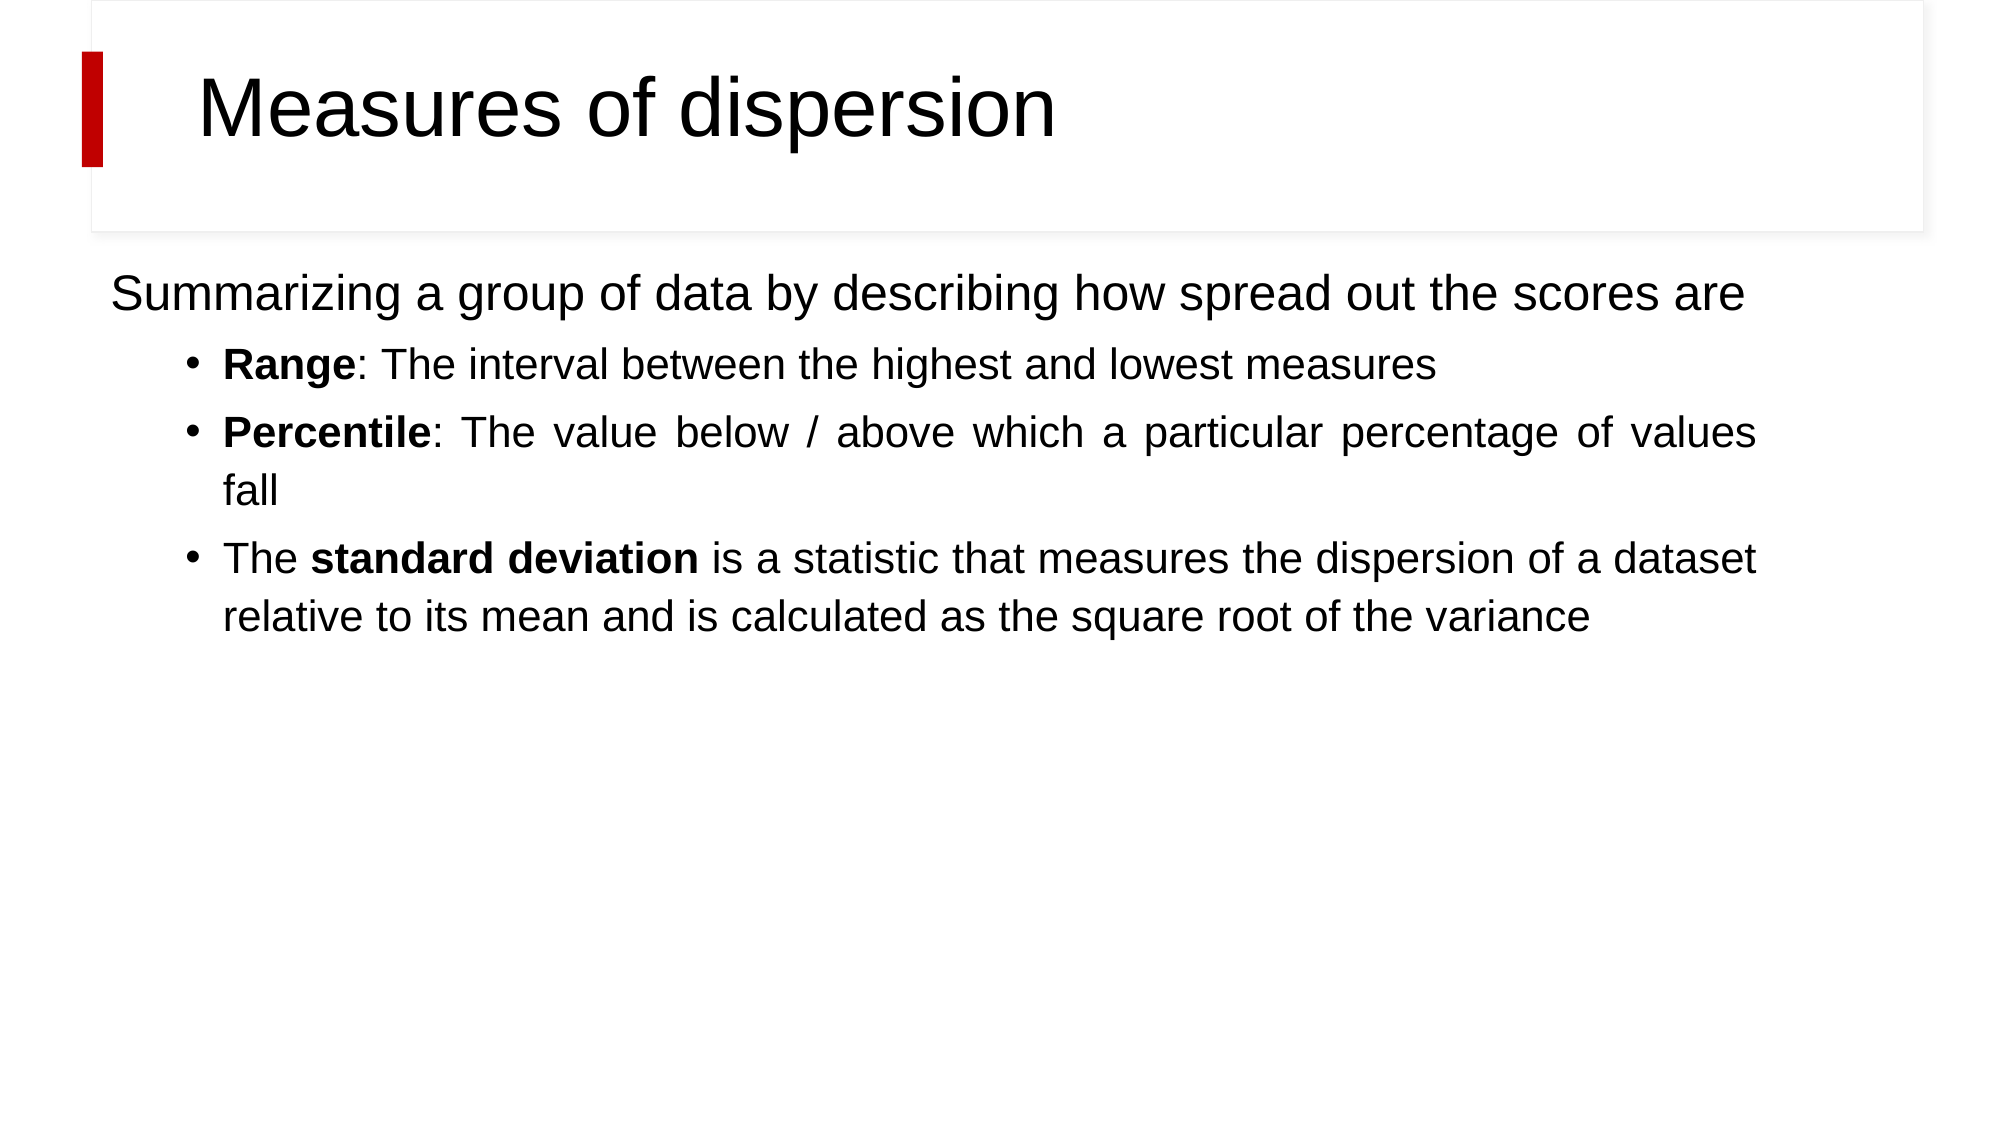

# Measures of dispersion
Summarizing a group of data by describing how spread out the scores are
Range: The interval between the highest and lowest measures
Percentile: The value below / above which a particular percentage of values fall
The standard deviation is a statistic that measures the dispersion of a dataset relative to its mean and is calculated as the square root of the variance